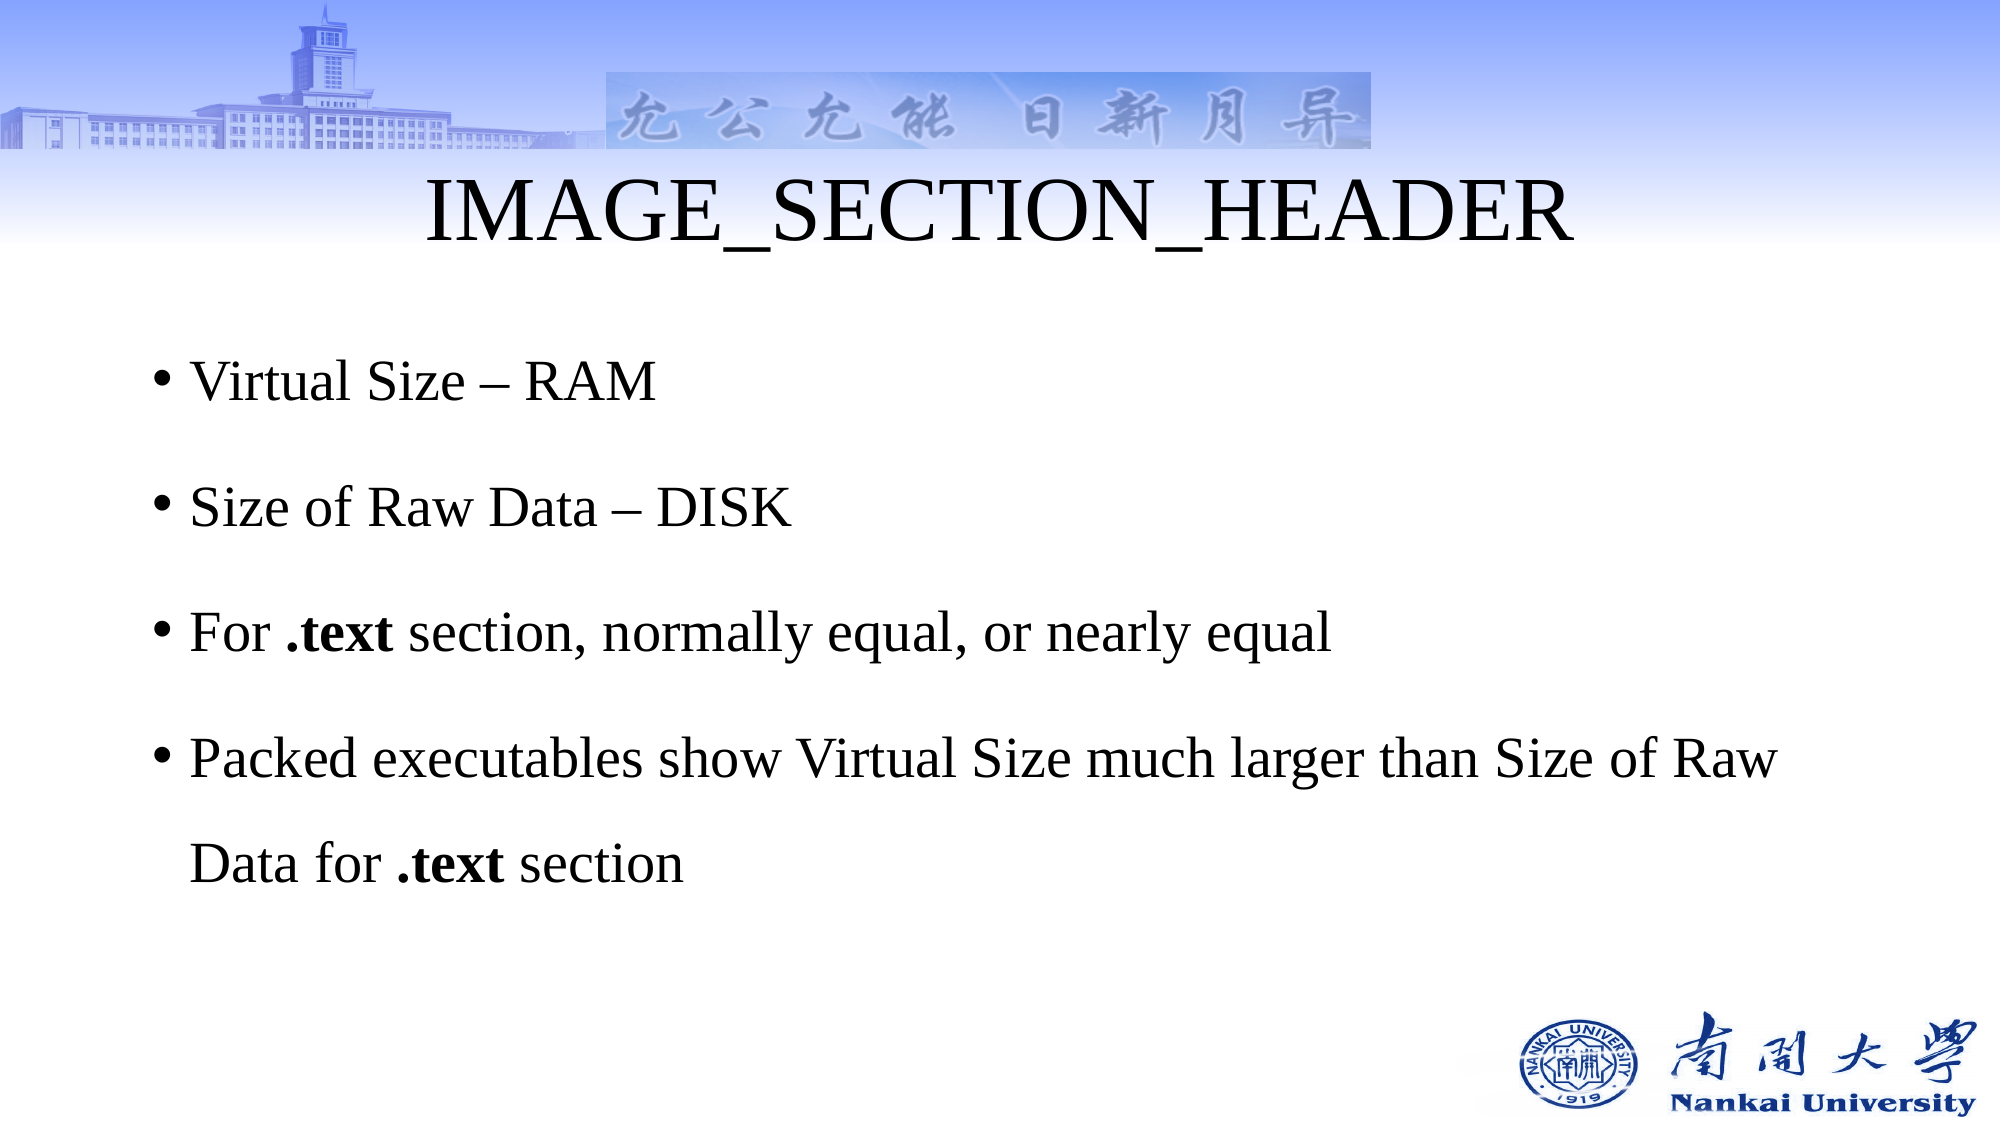

# IMAGE_SECTION_HEADER
Virtual Size – RAM
Size of Raw Data – DISK
For .text section, normally equal, or nearly equal
Packed executables show Virtual Size much larger than Size of Raw Data for .text section